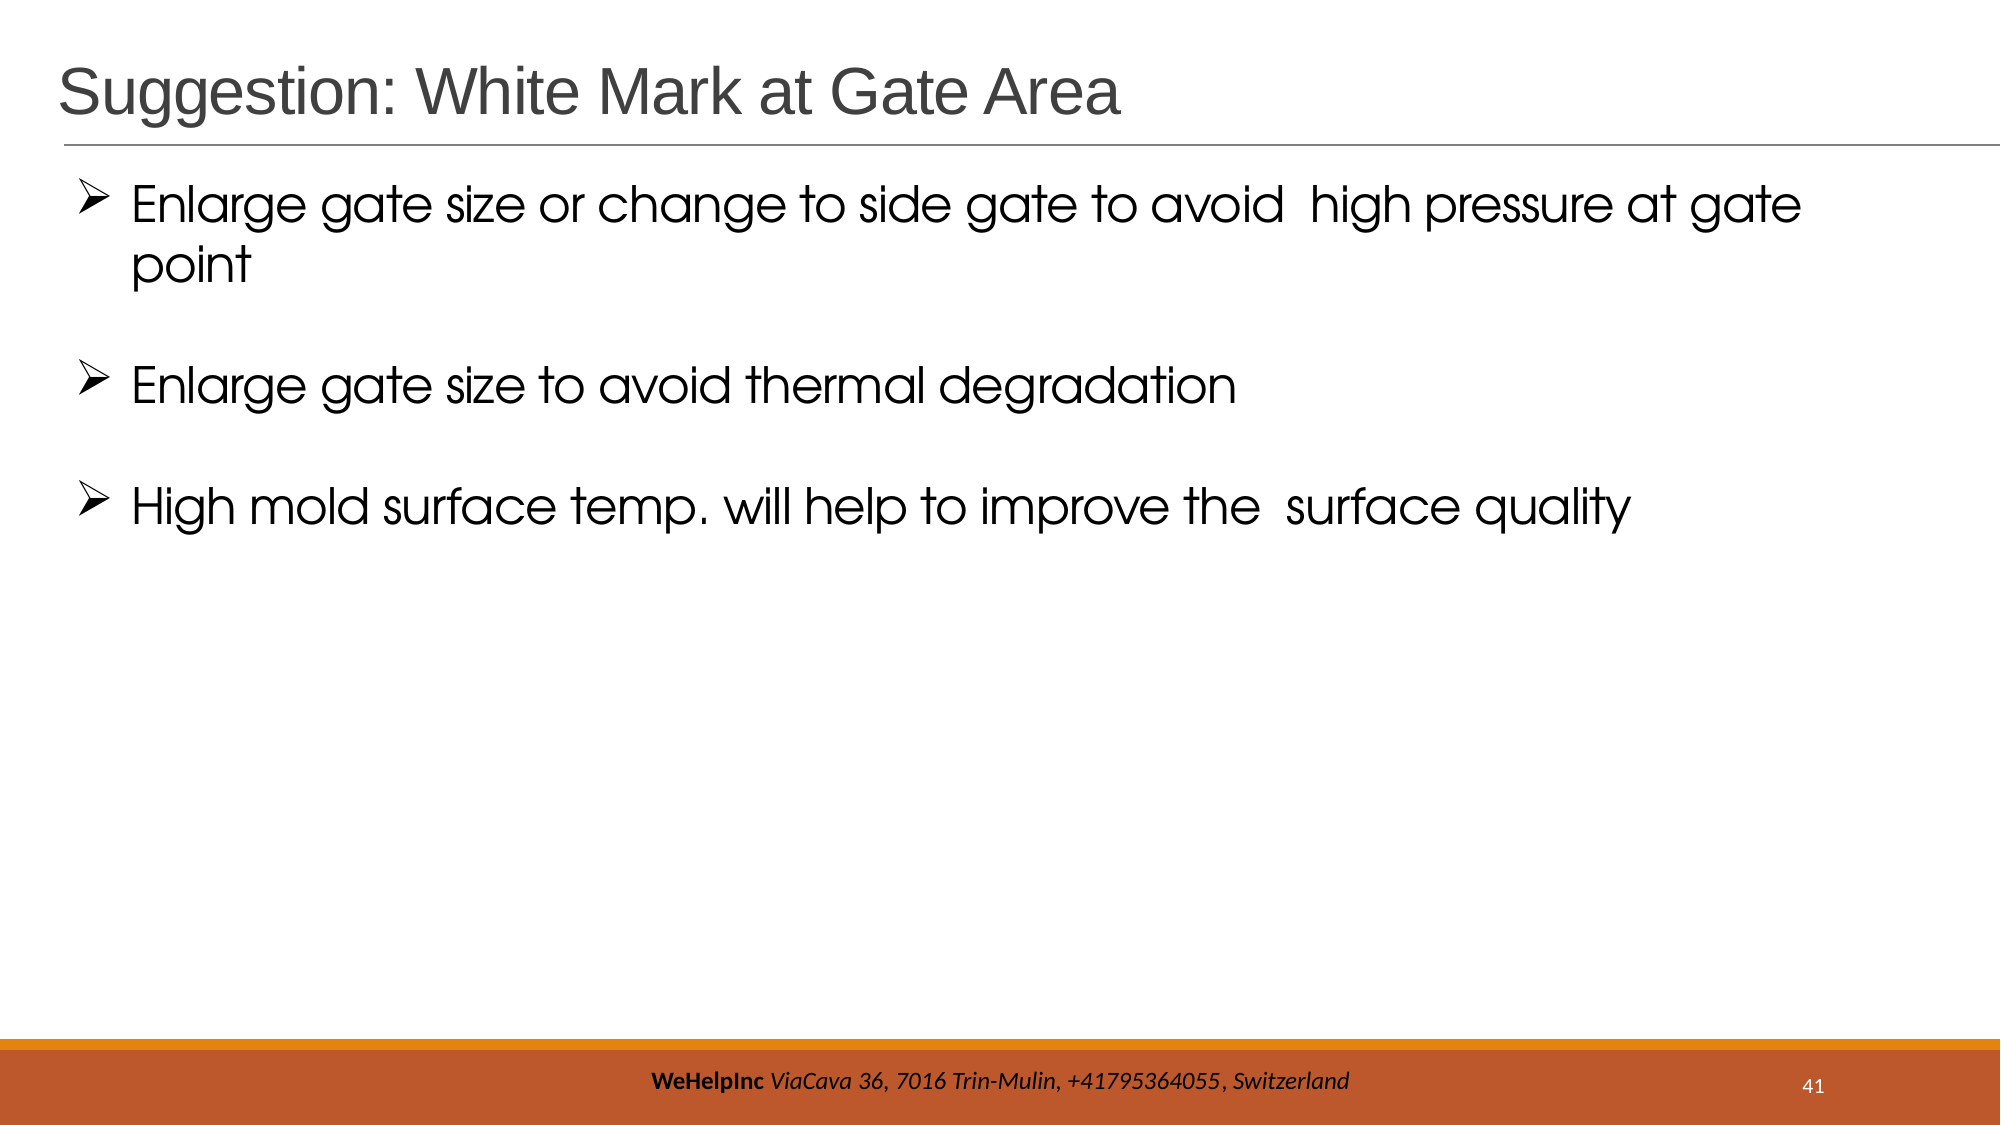

# Suggestion: White Mark at Gate Area
Enlarge gate size or change to side gate to avoid  high pressure at gate point

Enlarge gate size to avoid thermal degradation

High mold surface temp. will help to improve the  surface quality
41